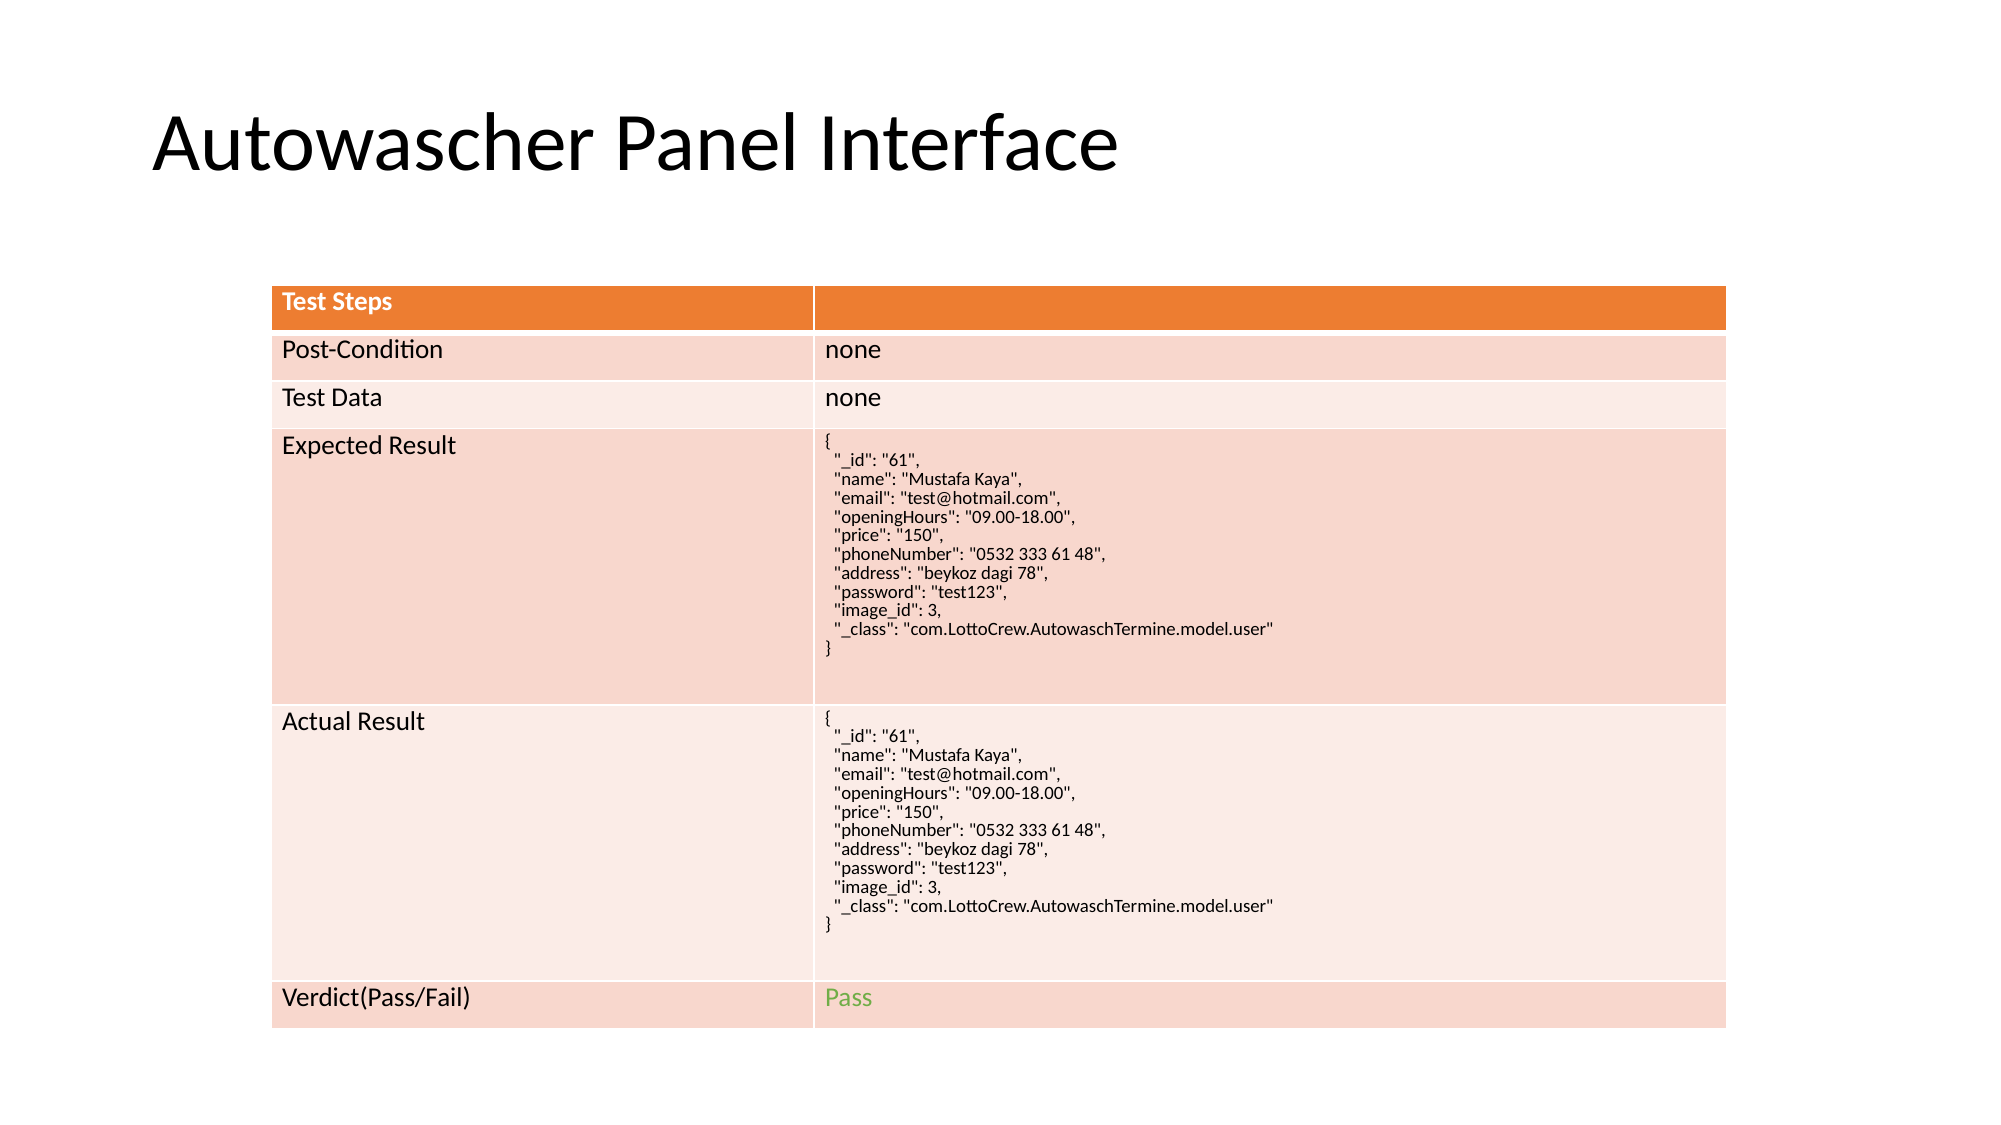

# Autowascher Panel Interface
| Test Steps |  |
| --- | --- |
| Post-Condition | none |
| Test Data | none |
| Expected Result | { "\_id": "61", "name": "Mustafa Kaya", "email": "test@hotmail.com", "openingHours": "09.00-18.00", "price": "150", "phoneNumber": "0532 333 61 48", "address": "beykoz dagi 78", "password": "test123", "image\_id": 3, "\_class": "com.LottoCrew.AutowaschTermine.model.user" } |
| Actual Result | { "\_id": "61", "name": "Mustafa Kaya", "email": "test@hotmail.com", "openingHours": "09.00-18.00", "price": "150", "phoneNumber": "0532 333 61 48", "address": "beykoz dagi 78", "password": "test123", "image\_id": 3, "\_class": "com.LottoCrew.AutowaschTermine.model.user" } |
| Verdict(Pass/Fail) | Pass |